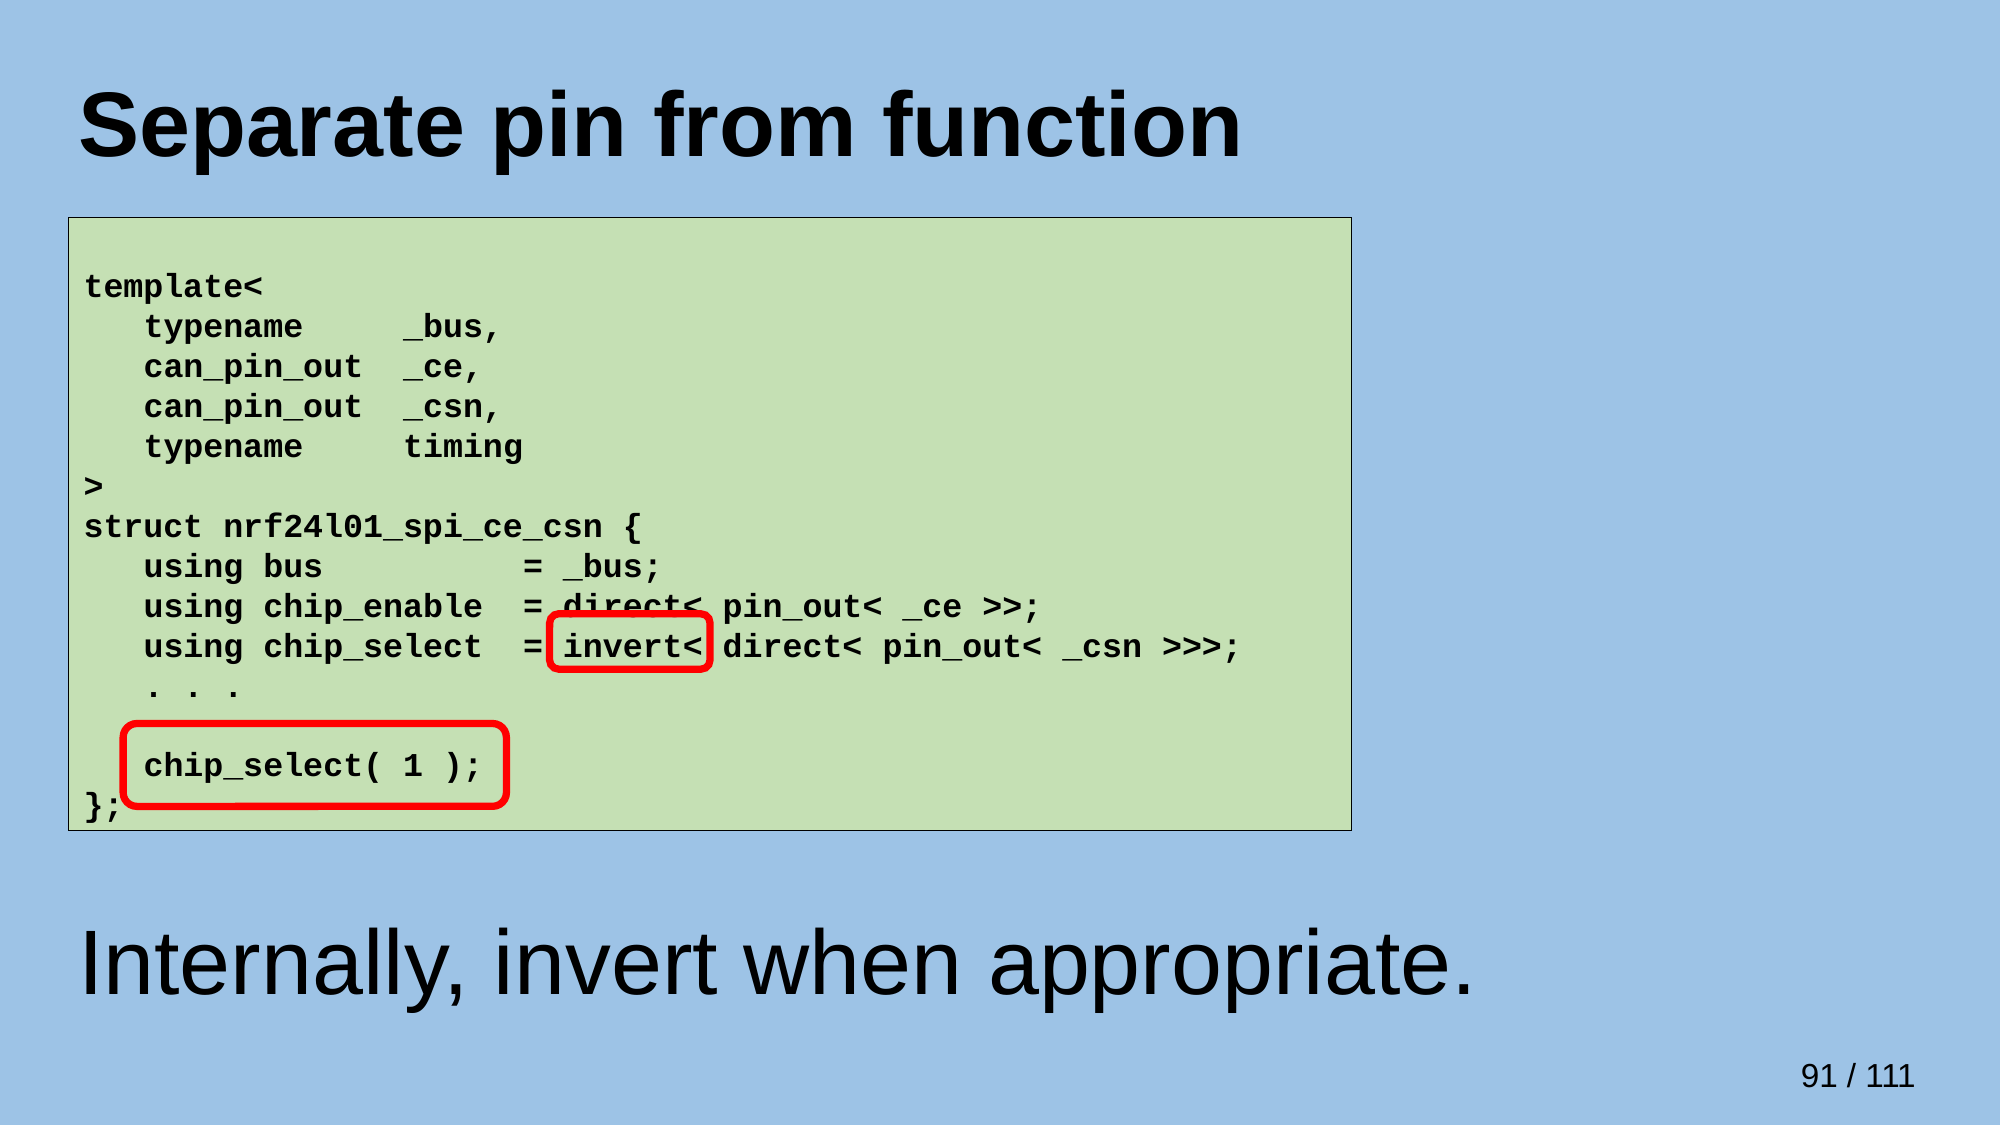

# Separate pin from function

template<
   typename     _bus,
   can_pin_out  _ce,
   can_pin_out  _csn,
   typename     timing
>
struct nrf24l01_spi_ce_csn {
   using bus          = _bus;
   using chip_enable  = direct< pin_out< _ce >>;
   using chip_select  = invert< direct< pin_out< _csn >>>;
   . . .

   chip_select( 1 );
};

Internally, invert when appropriate.